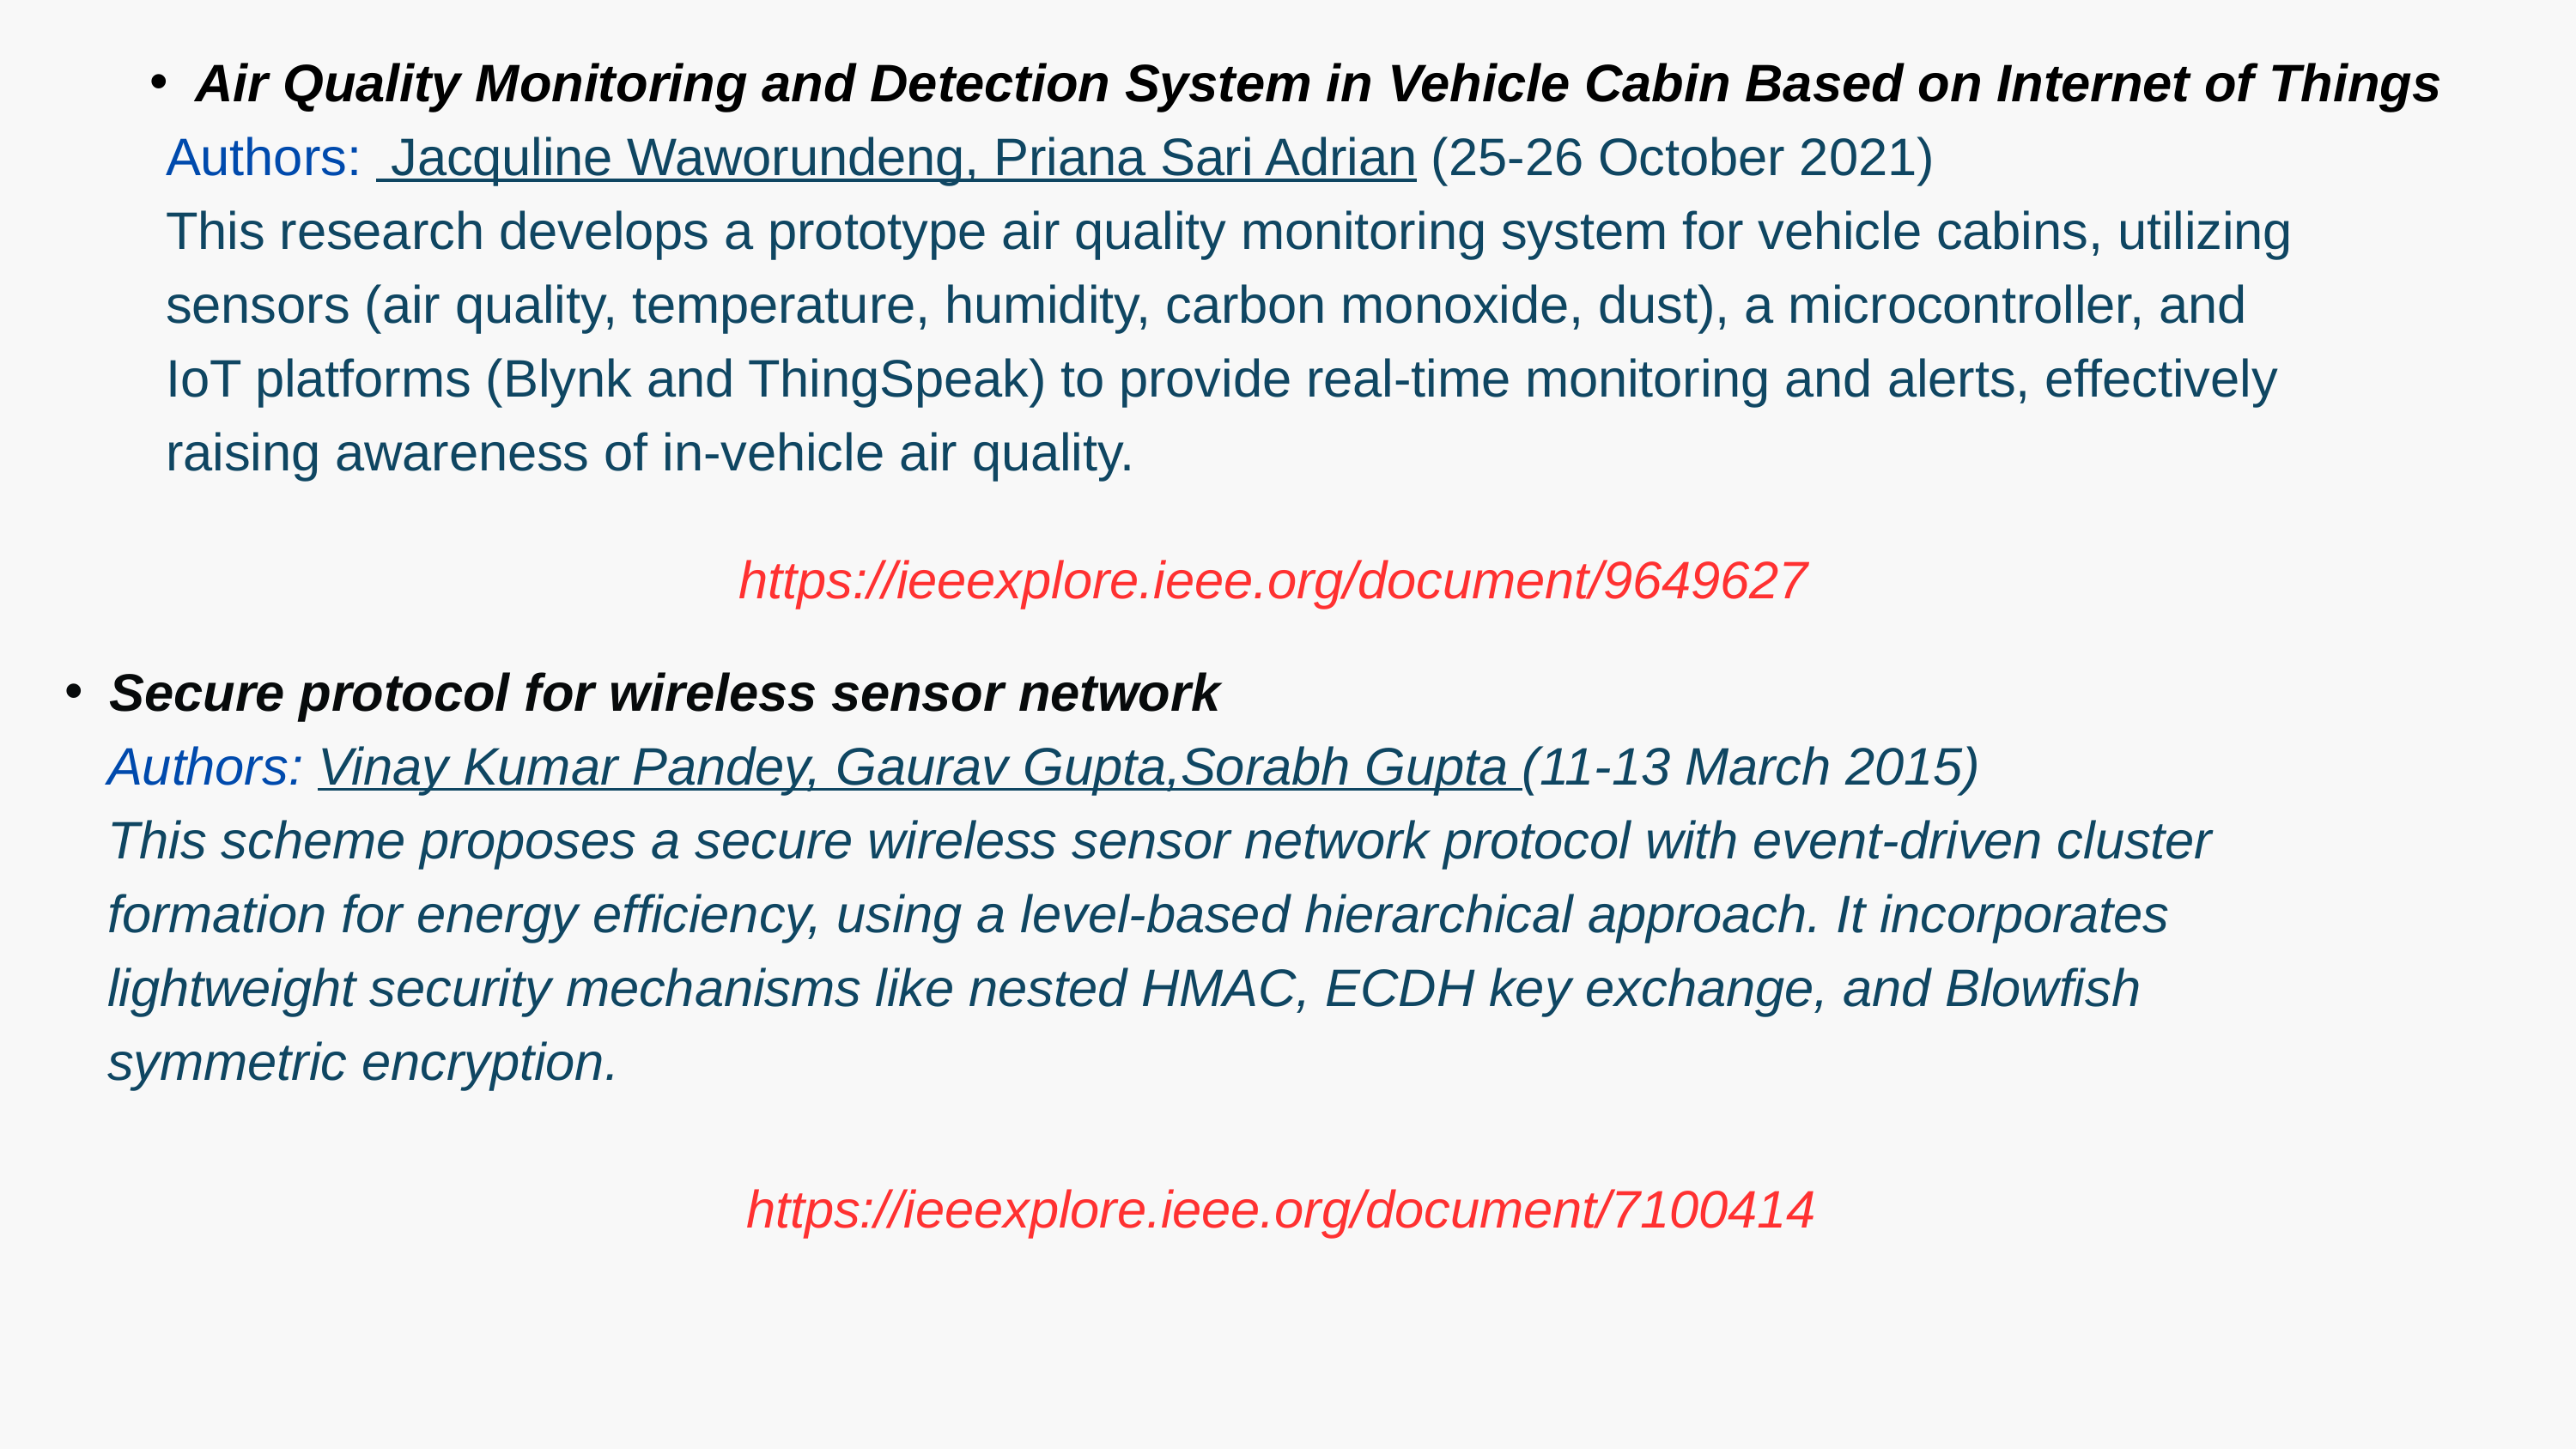

Air Quality Monitoring and Detection System in Vehicle Cabin Based on Internet of Things
          Authors:  Jacquline Waworundeng, Priana Sari Adrian (25-26 October 2021)
          This research develops a prototype air quality monitoring system for vehicle cabins, utilizing
          sensors (air quality, temperature, humidity, carbon monoxide, dust), a microcontroller, and
          IoT platforms (Blynk and ThingSpeak) to provide real-time monitoring and alerts, effectively
          raising awareness of in-vehicle air quality.

 https://ieeexplore.ieee.org/document/9649627

Secure protocol for wireless sensor network
      Authors: Vinay Kumar Pandey, Gaurav Gupta,Sorabh Gupta (11-13 March 2015)
      This scheme proposes a secure wireless sensor network protocol with event-driven cluster
      formation for energy efficiency, using a level-based hierarchical approach. It incorporates
      lightweight security mechanisms like nested HMAC, ECDH key exchange, and Blowfish
      symmetric encryption.

 https://ieeexplore.ieee.org/document/7100414